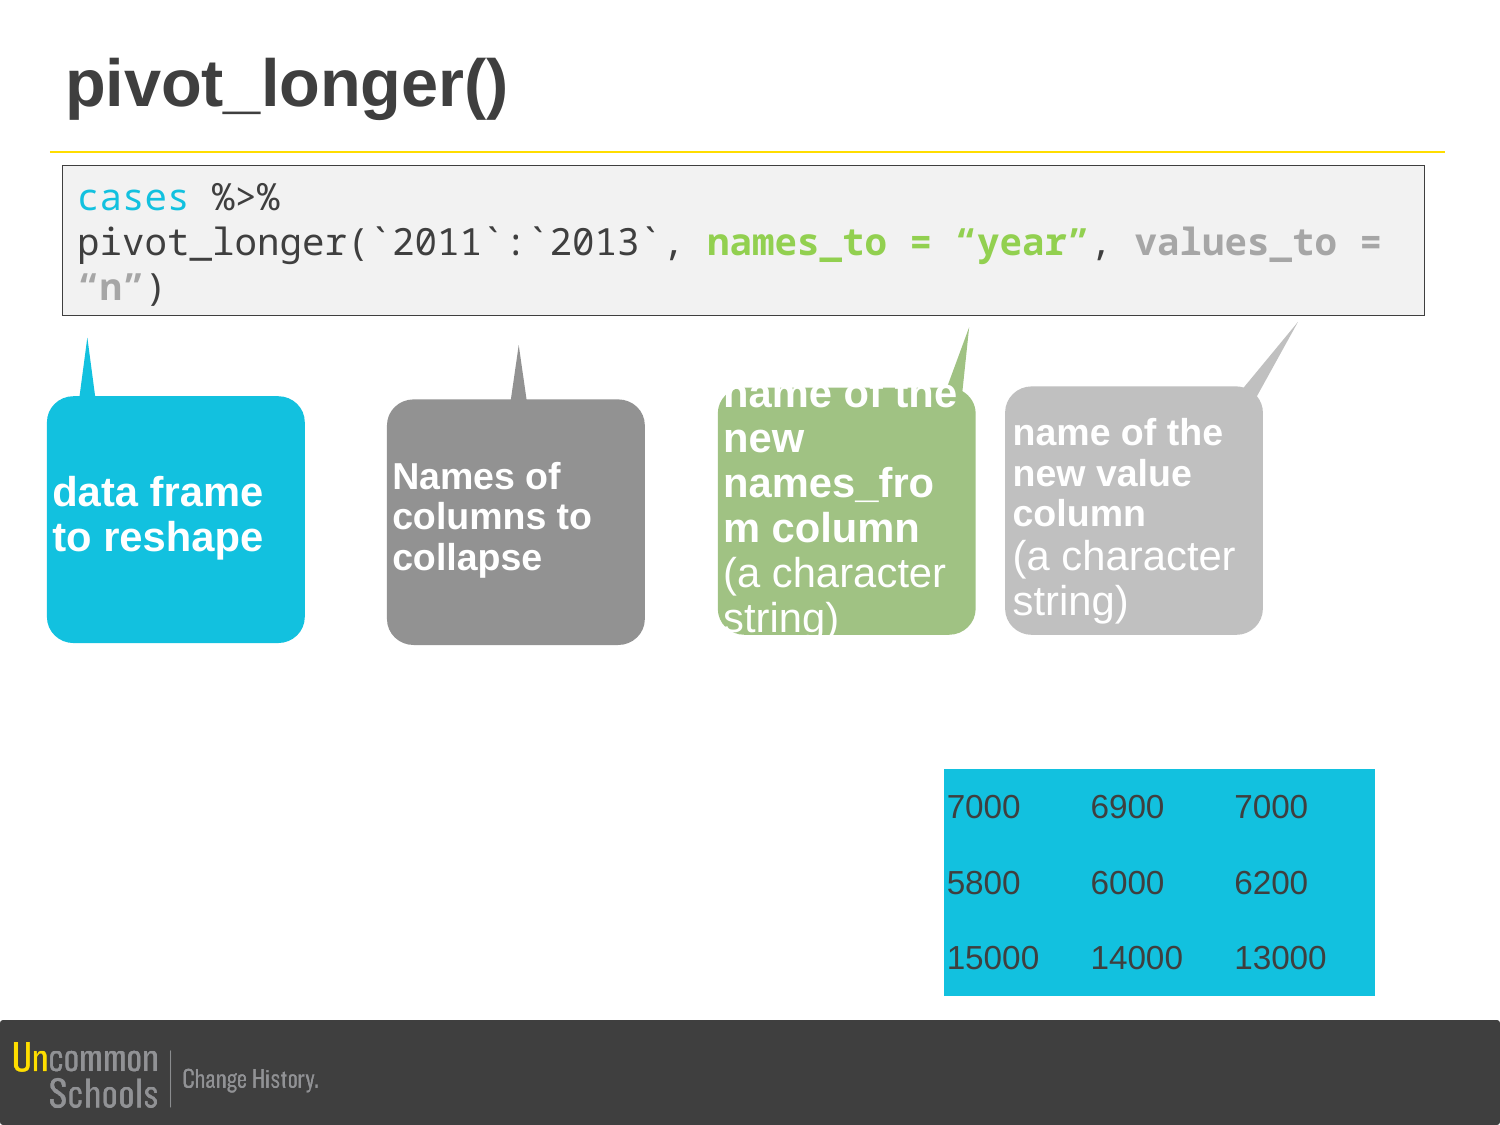

# pivot_longer()
cases %>%
pivot_longer(`2011`:`2013`, names_to = “year”, values_to = “n”)

name of the new value column
(a character string)

name of the new names_from column
(a character string)

data frame to reshape

Names of columns to collapse
| Country | 2011 | 2012 | 2013 |
| --- | --- | --- | --- |
| FR | 7000 | 6900 | 7000 |
| DE | 5800 | 6000 | 6200 |
| US | 15000 | 14000 | 13000 |